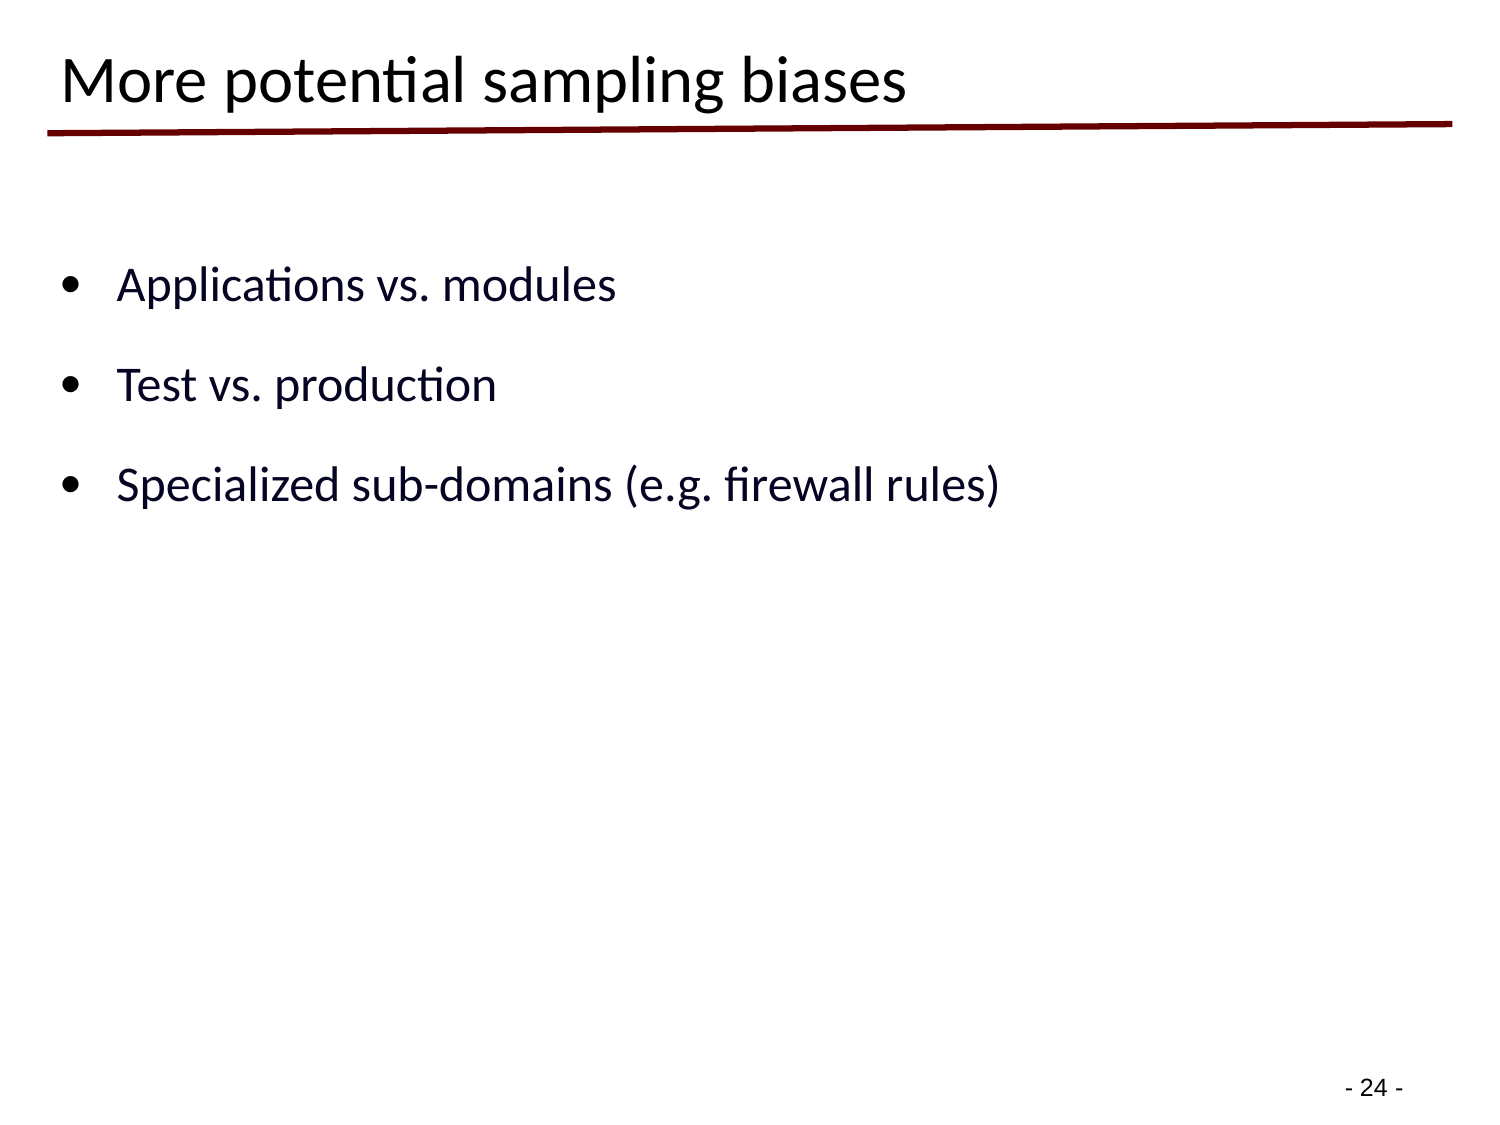

# More potential sampling biases
Applications vs. modules
Test vs. production
Specialized sub-domains (e.g. firewall rules)